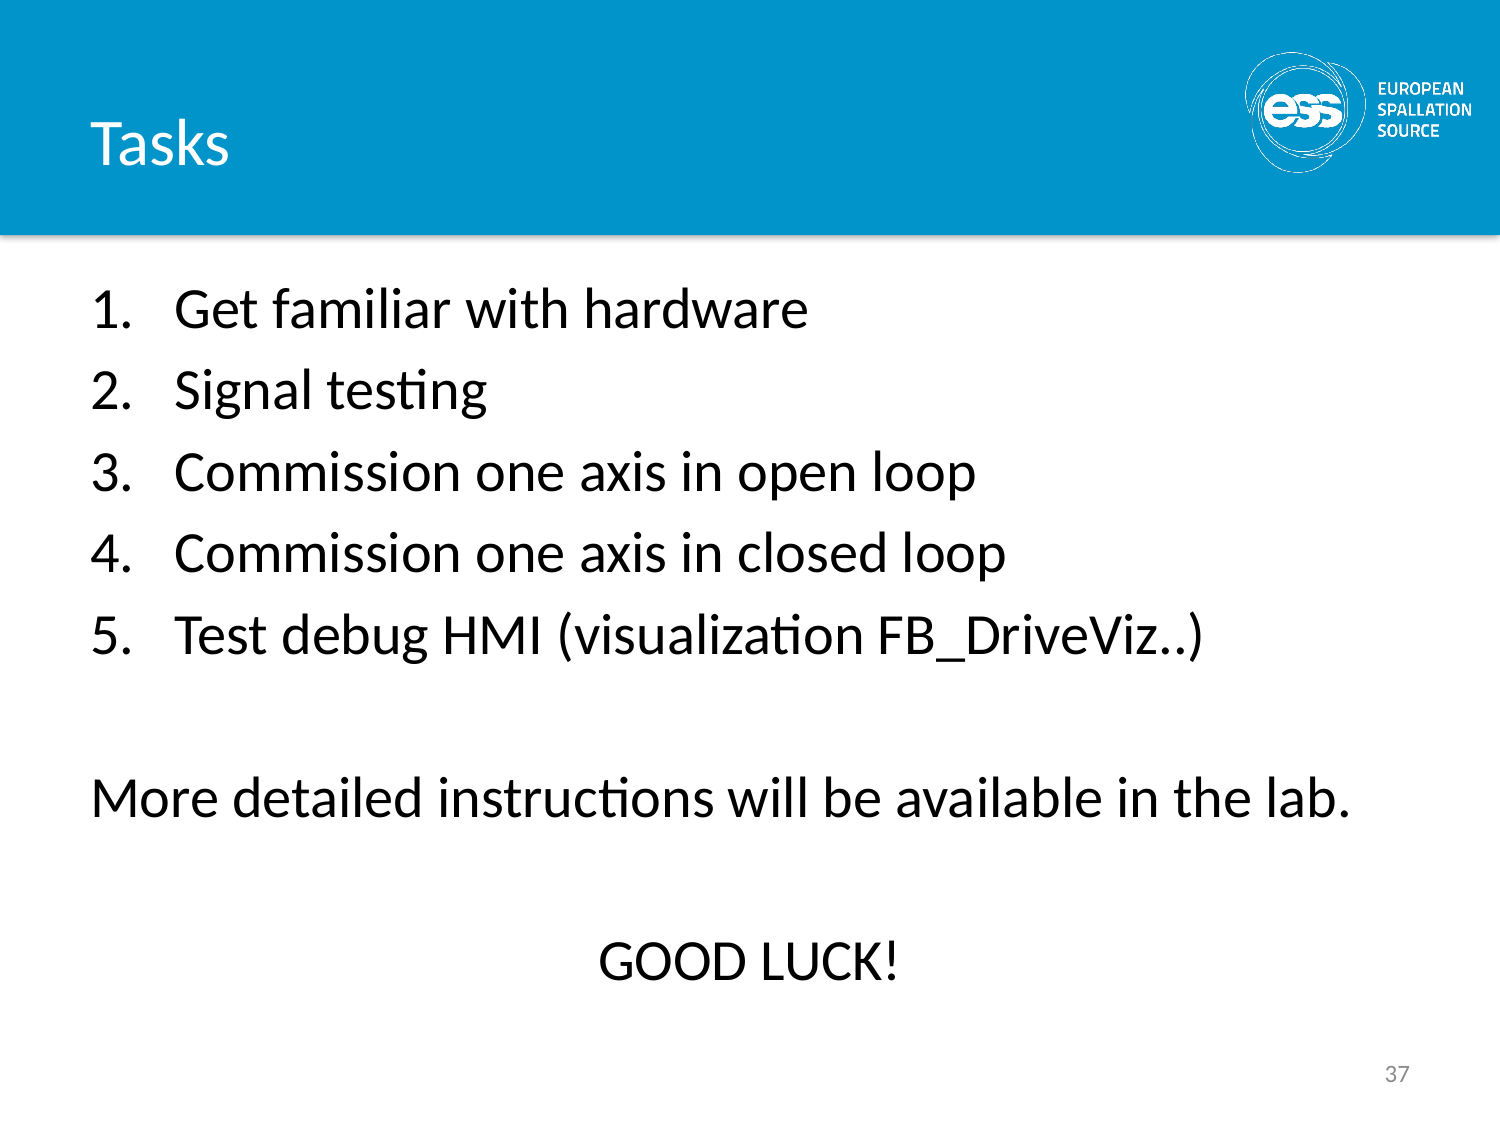

# Tasks
Get familiar with hardware
Signal testing
Commission one axis in open loop
Commission one axis in closed loop
Test debug HMI (visualization FB_DriveViz..)

More detailed instructions will be available in the lab.

GOOD LUCK!

37